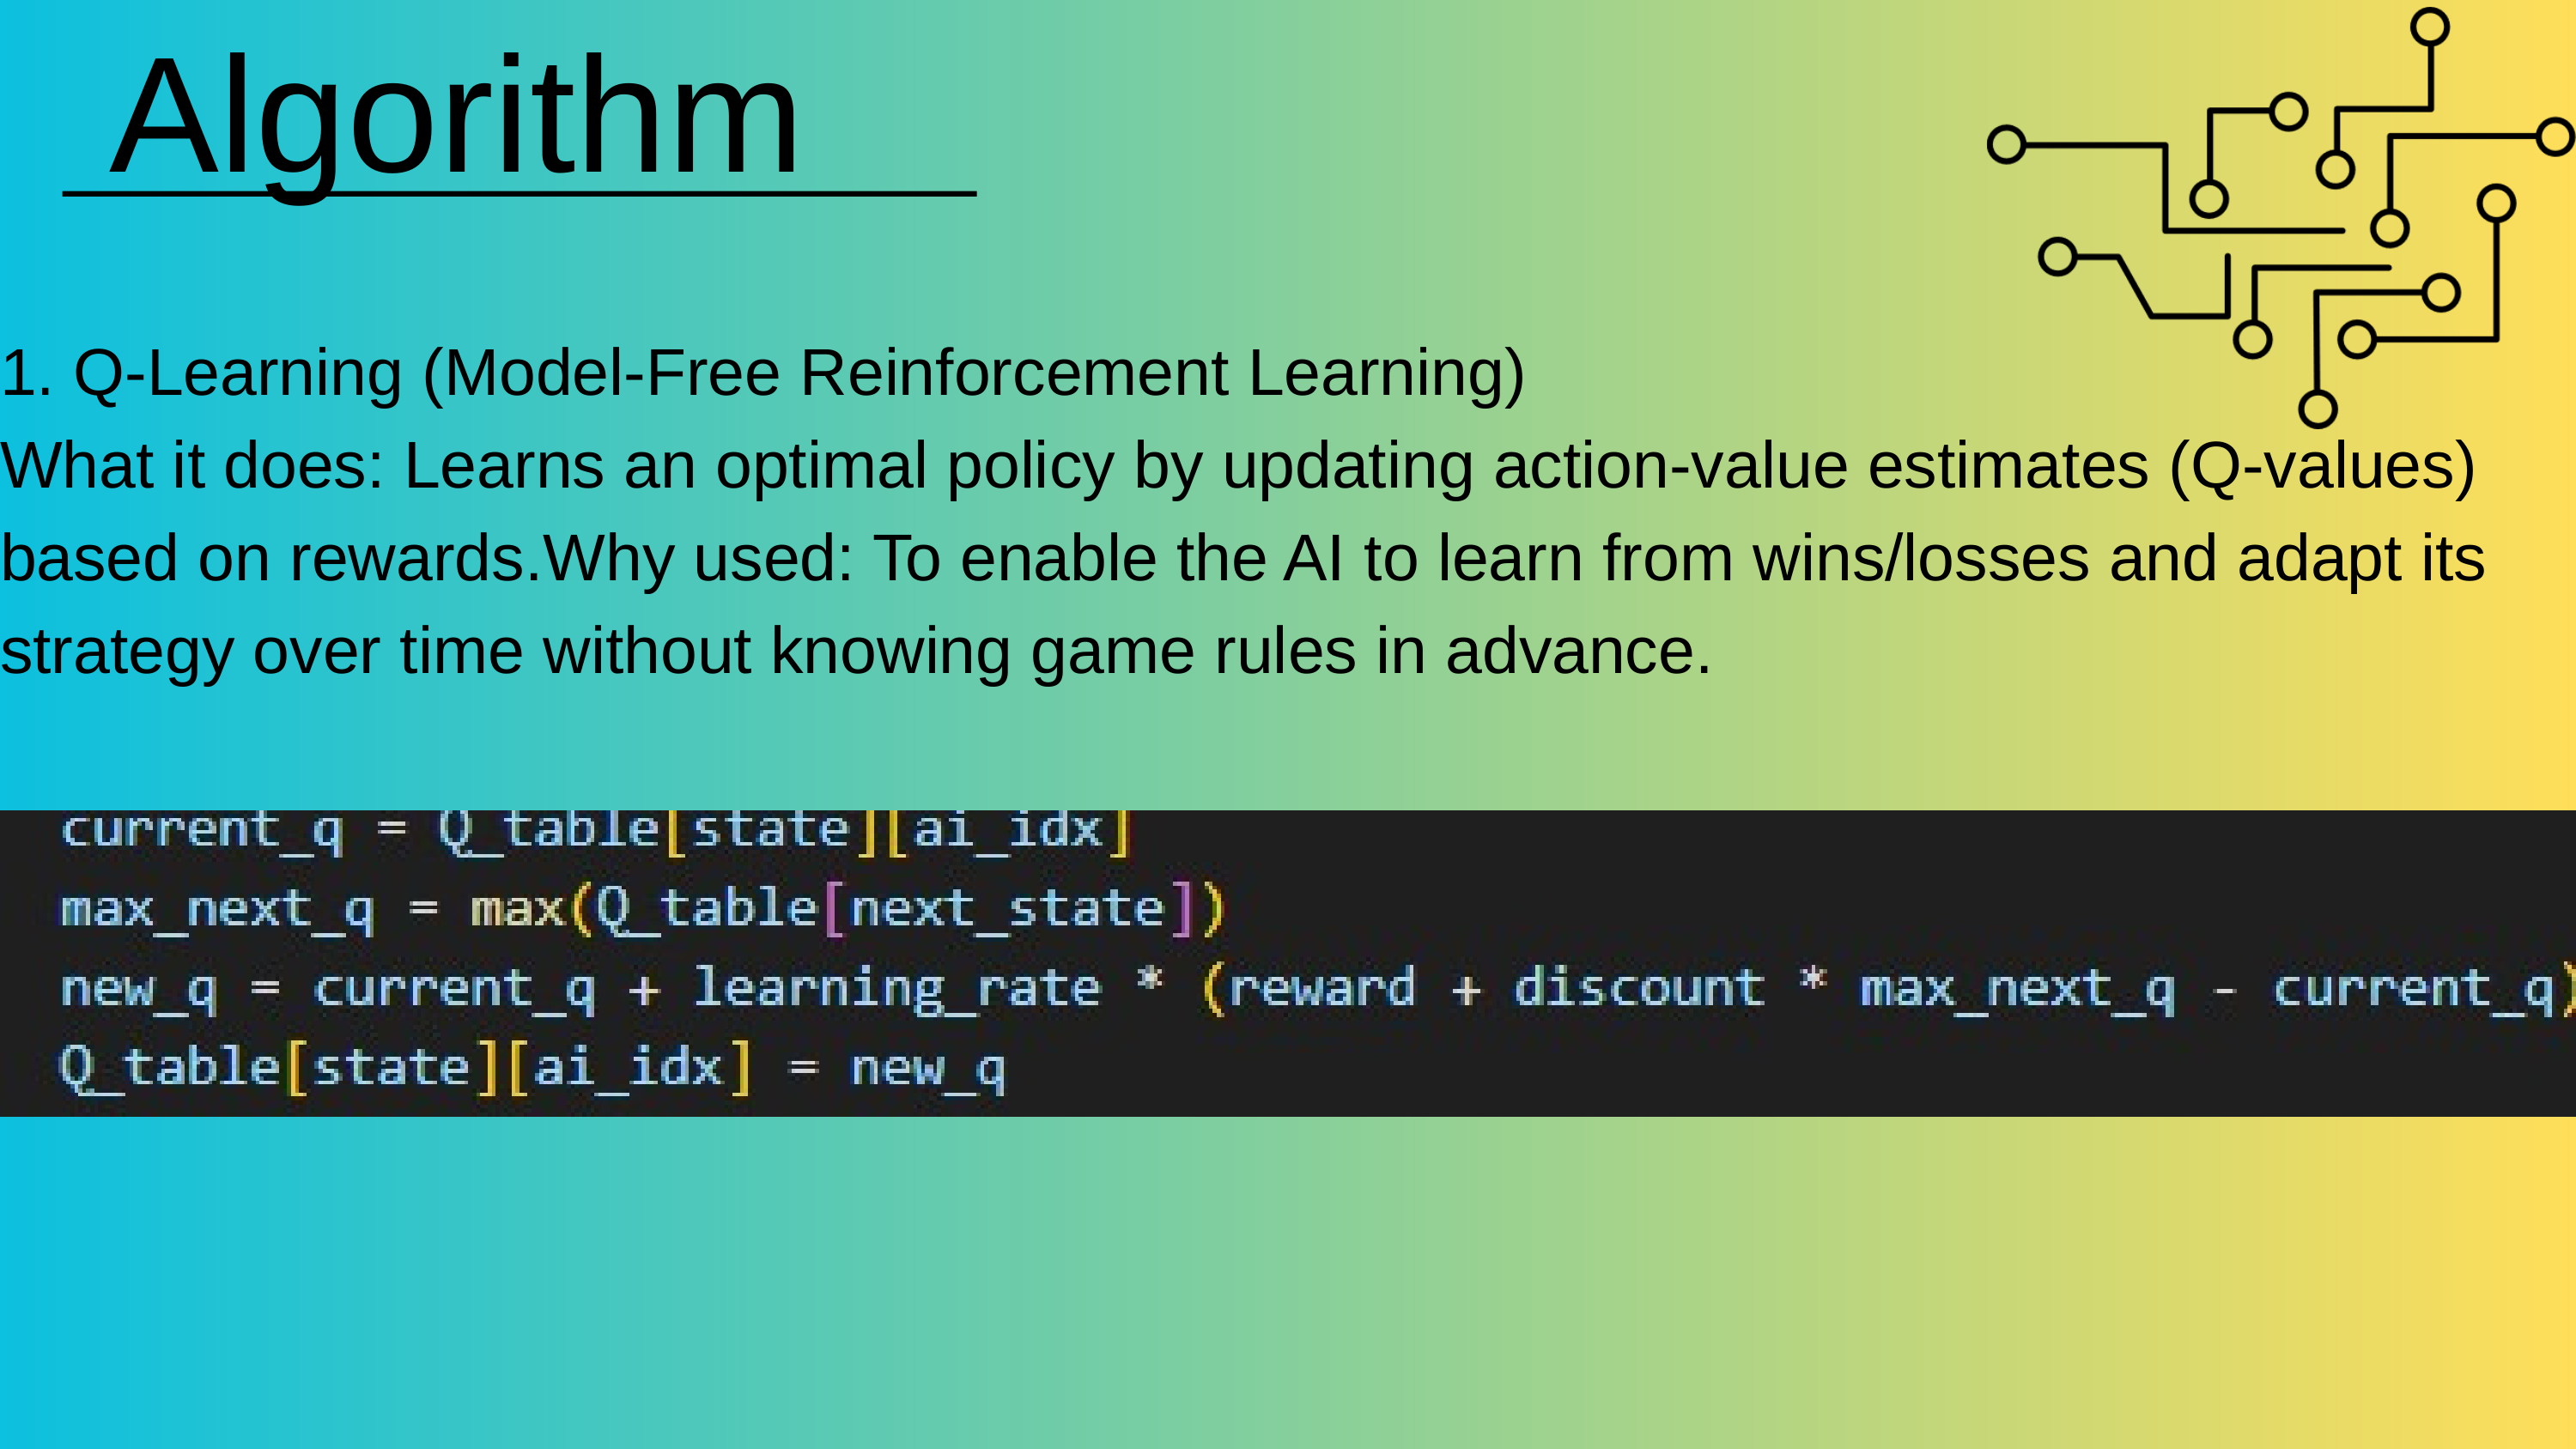

Algorithm

1. Q-Learning (Model-Free Reinforcement Learning)
What it does: Learns an optimal policy by updating action-value estimates (Q-values) based on rewards.Why used: To enable the AI to learn from wins/losses and adapt its strategy over time without knowing game rules in advance.